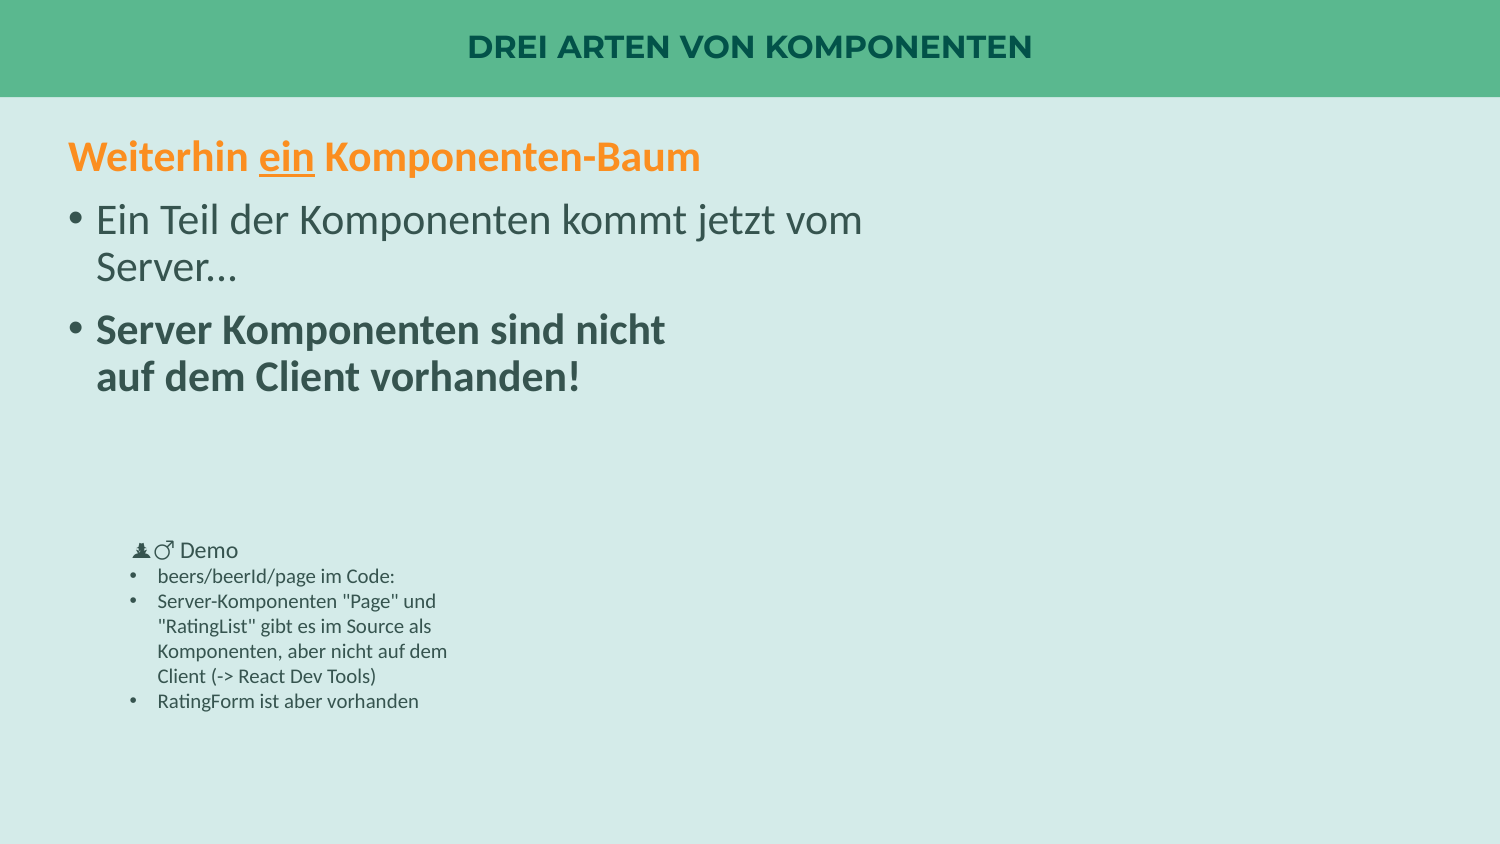

# Drei Arten von Komponenten
Weiterhin ein Komponenten-Baum
Ein Teil der Komponenten kommt jetzt vom Server...
Server Komponenten sind nicht
auf dem Client vorhanden!

🕵️‍♂️ Demo
beers/beerId/page im Code:
Server-Komponenten "Page" und "RatingList" gibt es im Source als Komponenten, aber nicht auf dem Client (-> React Dev Tools)
RatingForm ist aber vorhanden